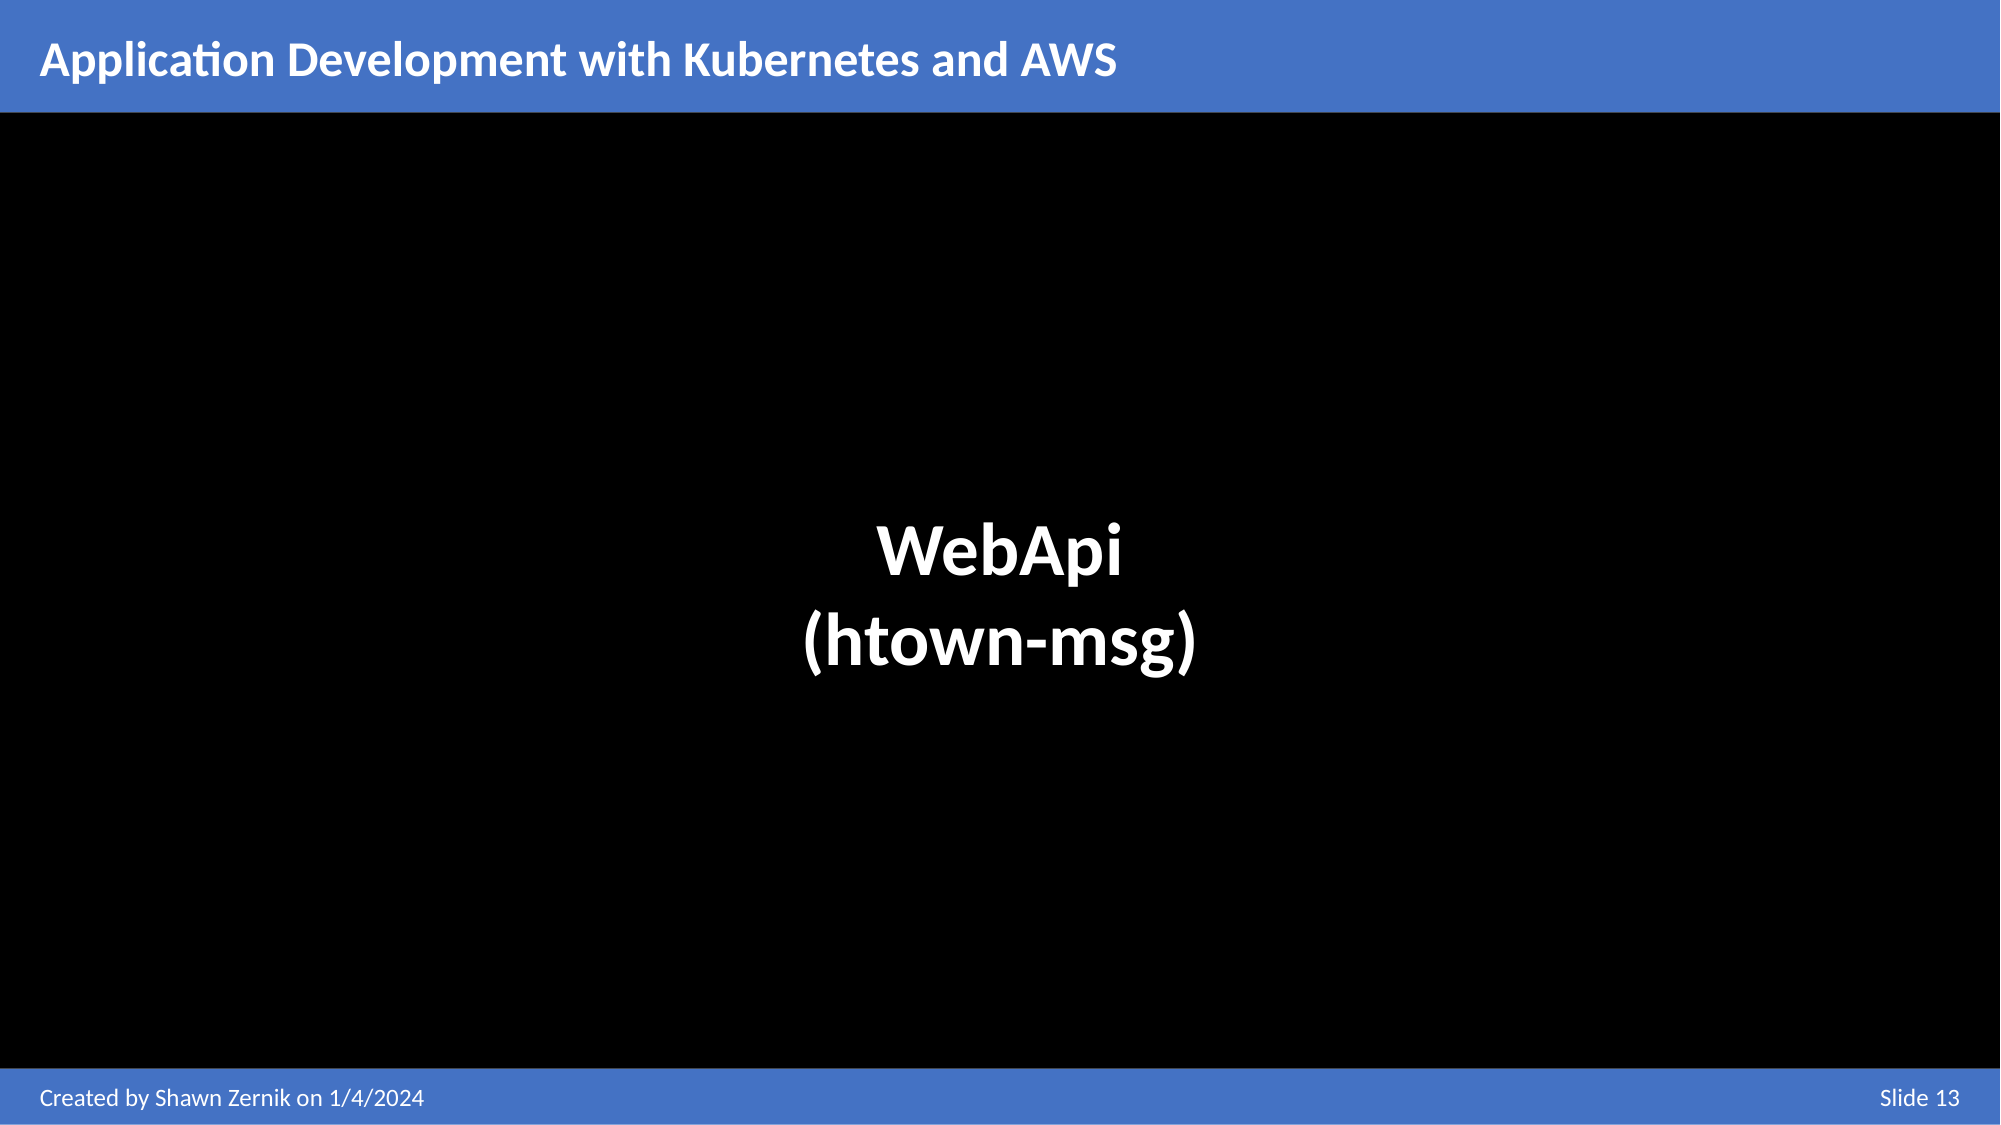

Application Development with Kubernetes and AWS
WebApi
(htown-msg)

Created by Shawn Zernik on 1/4/2024
Slide 13